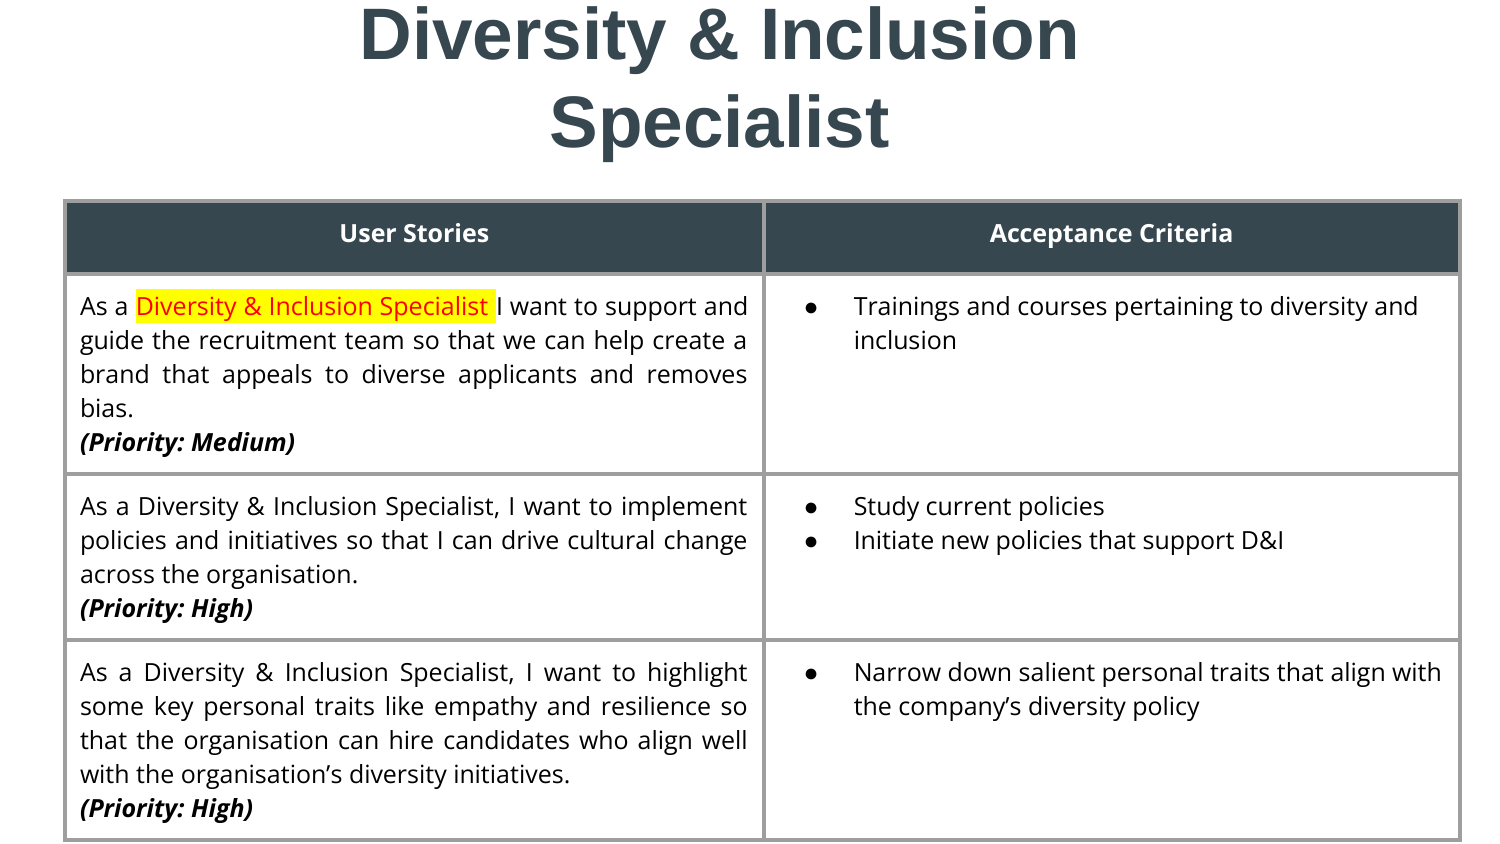

# Diversity & Inclusion Specialist
| User Stories | Acceptance Criteria |
| --- | --- |
| As a Diversity & Inclusion Specialist I want to support and guide the recruitment team so that we can help create a brand that appeals to diverse applicants and removes bias. (Priority: Medium) | Trainings and courses pertaining to diversity and inclusion |
| As a Diversity & Inclusion Specialist, I want to implement policies and initiatives so that I can drive cultural change across the organisation. (Priority: High) | Study current policies Initiate new policies that support D&I |
| As a Diversity & Inclusion Specialist, I want to highlight some key personal traits like empathy and resilience so that the organisation can hire candidates who align well with the organisation’s diversity initiatives. (Priority: High) | Narrow down salient personal traits that align with the company’s diversity policy |